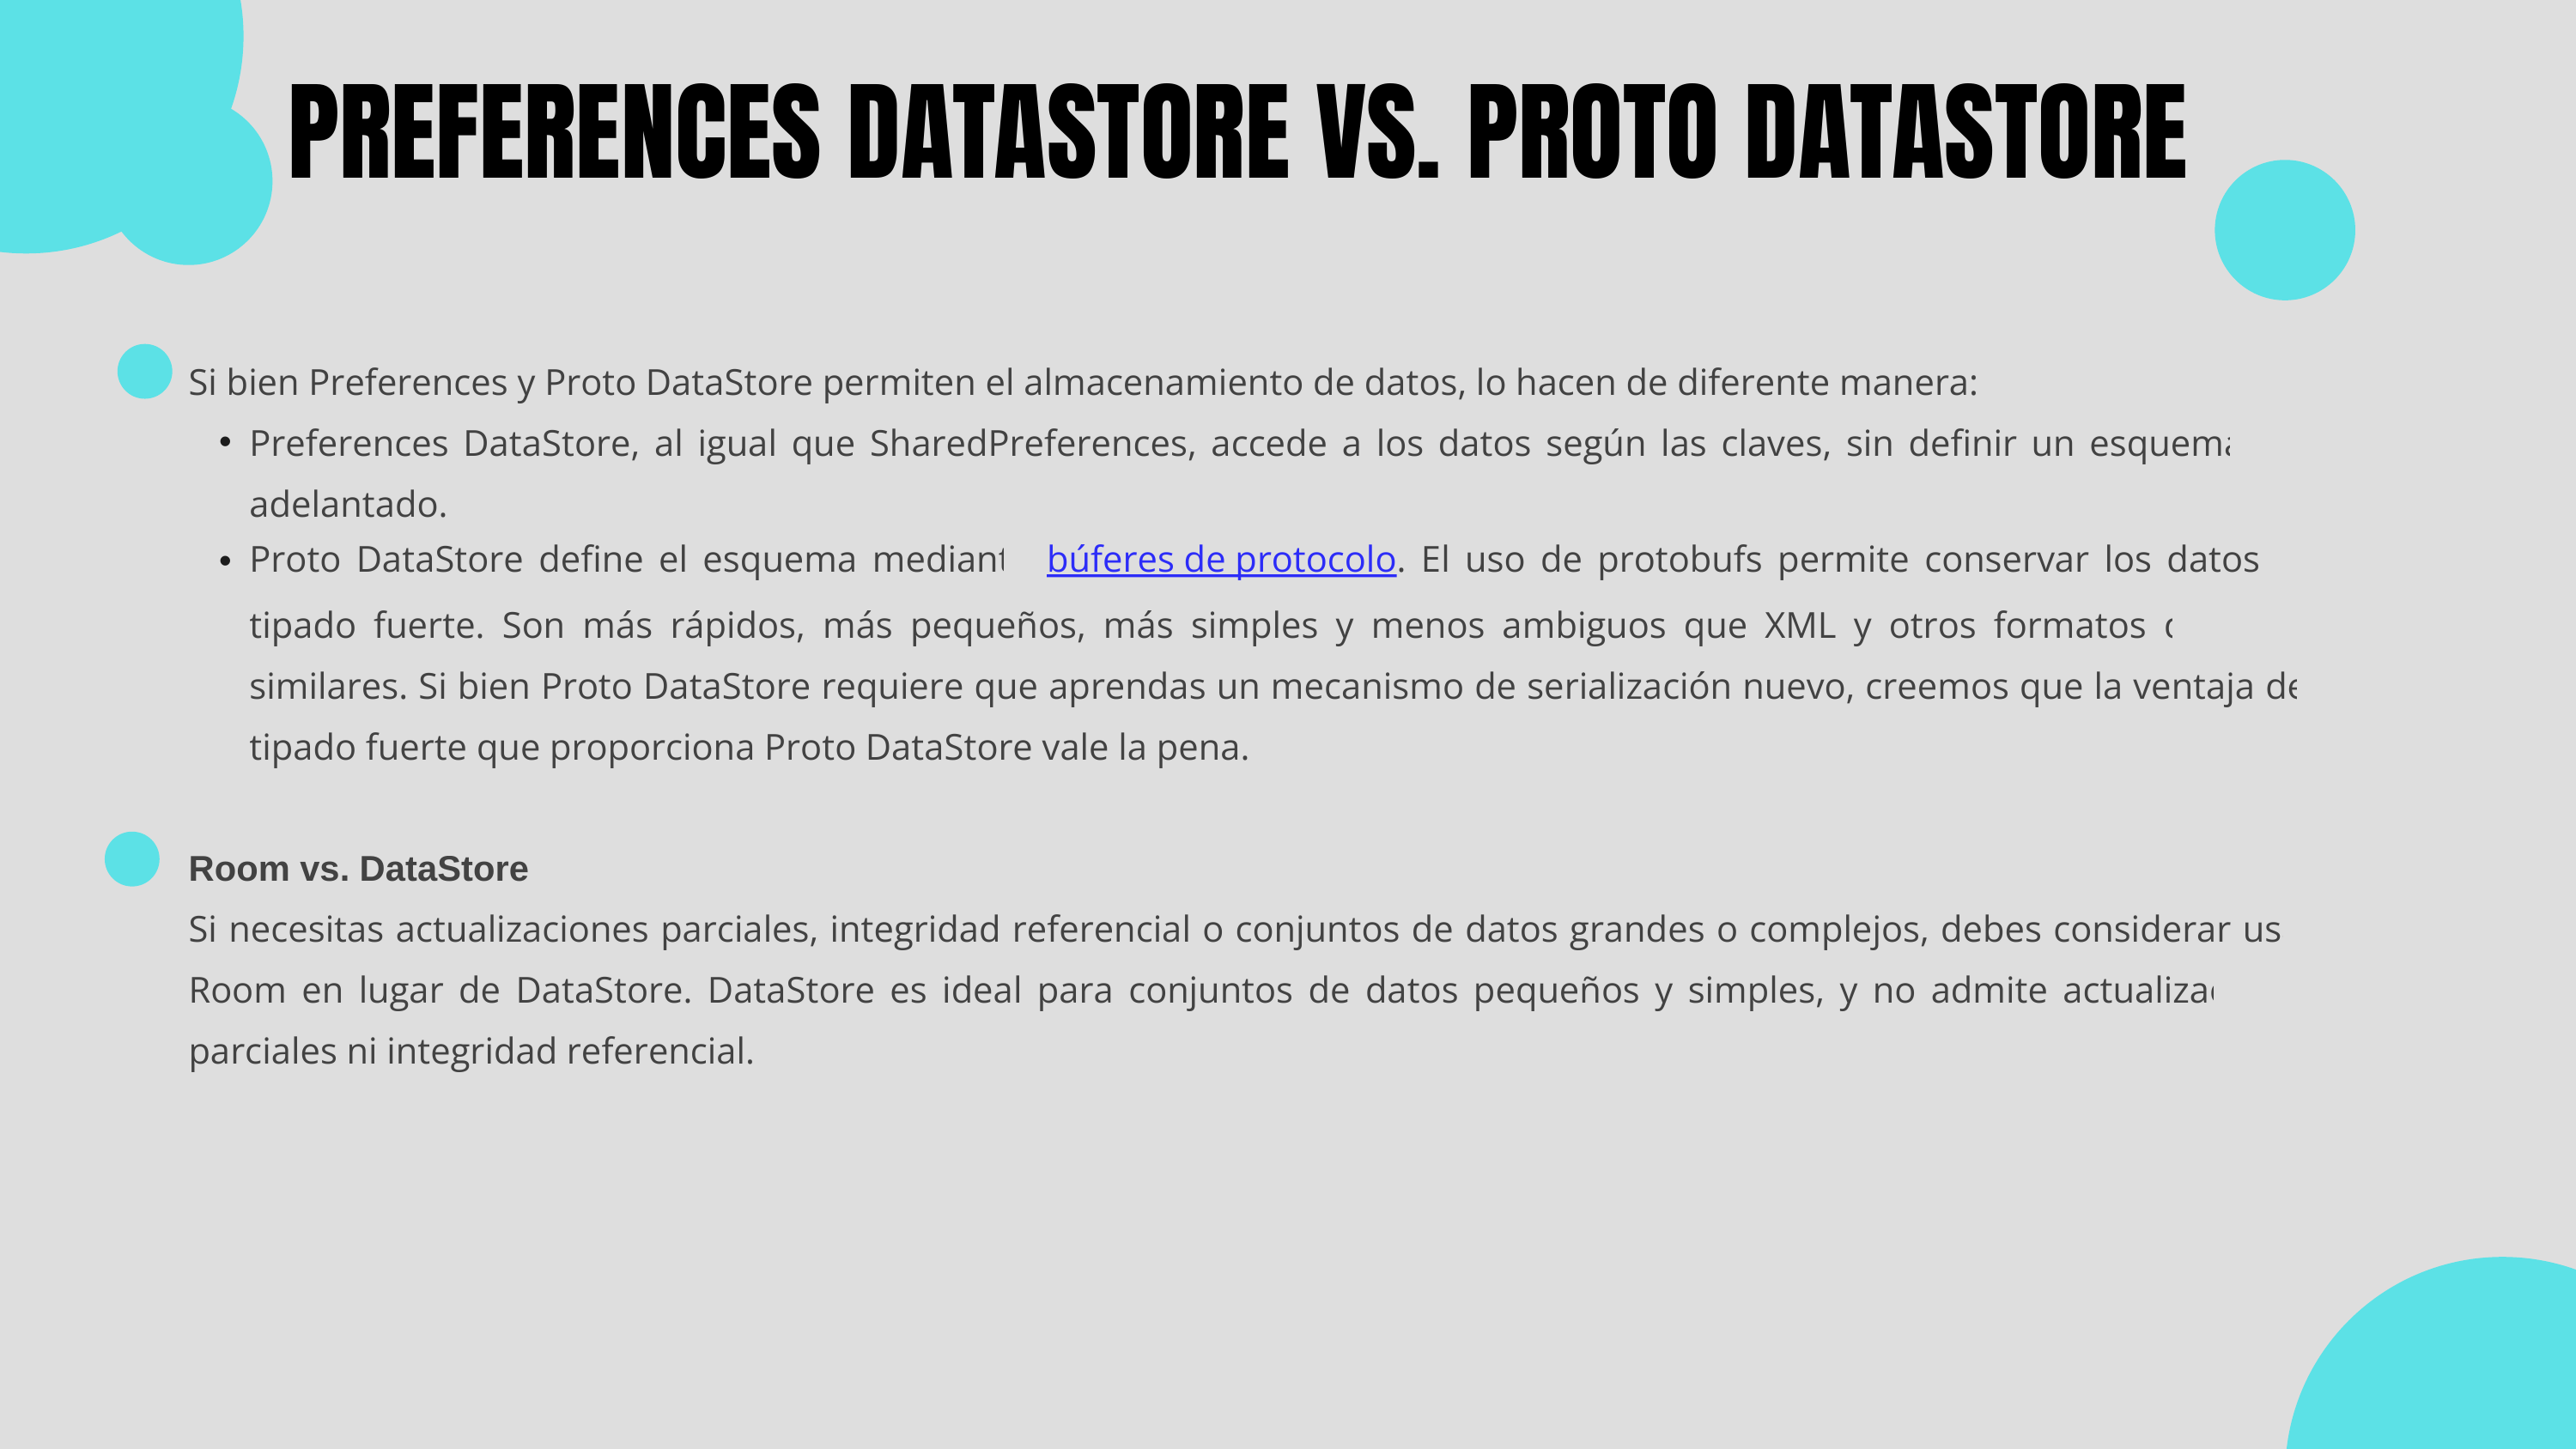

PREFERENCES DATASTORE VS. PROTO DATASTORE

Si bien Preferences y Proto DataStore permiten el almacenamiento de datos, lo hacen de diferente manera:
Preferences DataStore, al igual que SharedPreferences, accede a los datos según las claves, sin definir un esquema por adelantado.
Proto DataStore define el esquema mediante búferes de protocolo. El uso de protobufs permite conservar los datos de tipado fuerte. Son más rápidos, más pequeños, más simples y menos ambiguos que XML y otros formatos de datos similares. Si bien Proto DataStore requiere que aprendas un mecanismo de serialización nuevo, creemos que la ventaja del tipado fuerte que proporciona Proto DataStore vale la pena.

Room vs. DataStore
Si necesitas actualizaciones parciales, integridad referencial o conjuntos de datos grandes o complejos, debes considerar usar Room en lugar de DataStore. DataStore es ideal para conjuntos de datos pequeños y simples, y no admite actualizaciones parciales ni integridad referencial.